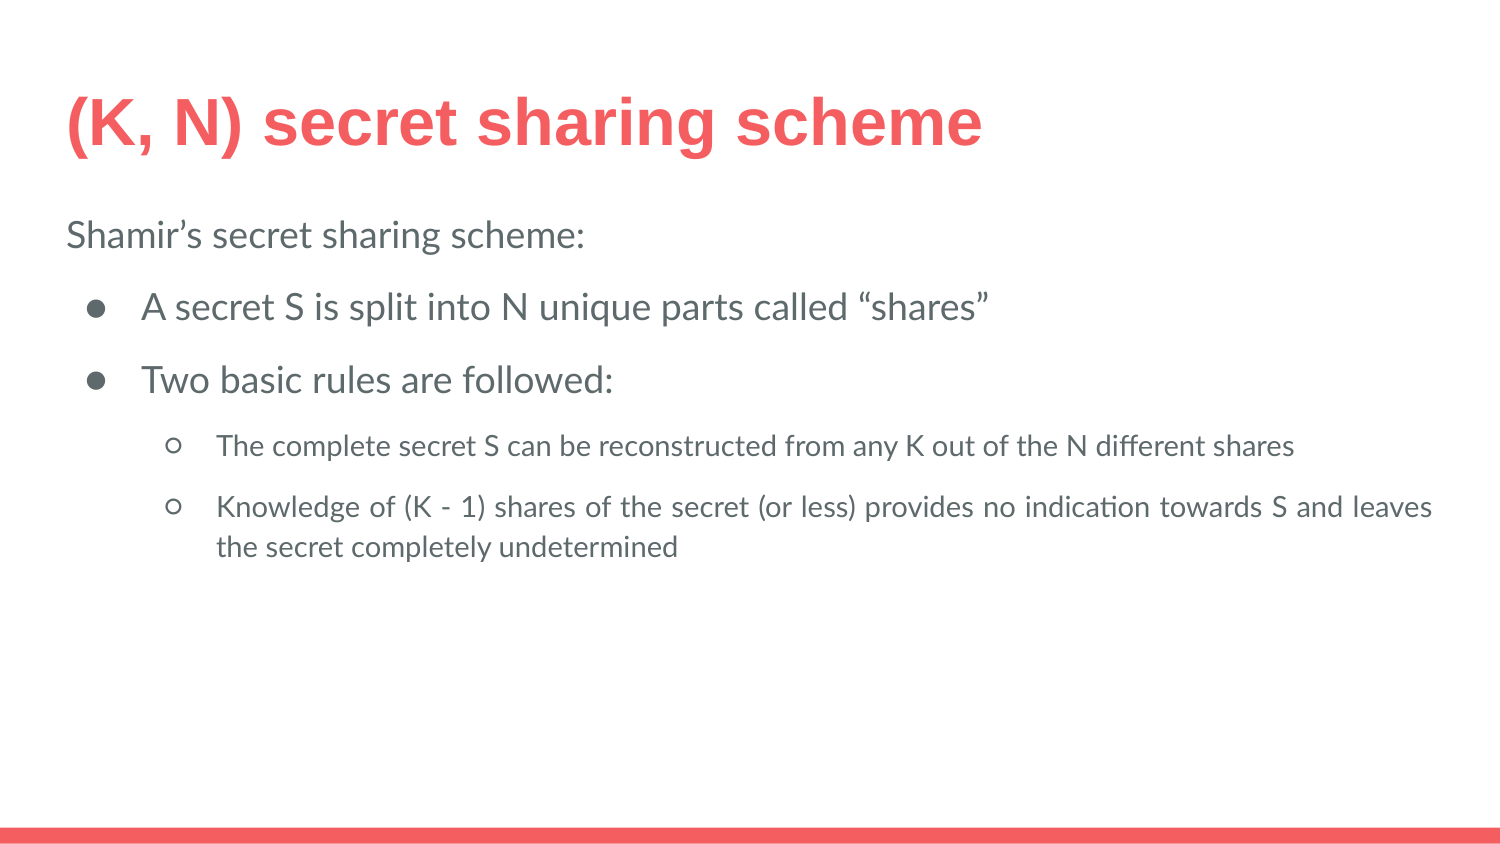

# (K, N) secret sharing scheme
Shamir’s secret sharing scheme:
A secret S is split into N unique parts called “shares”
Two basic rules are followed:
The complete secret S can be reconstructed from any K out of the N different shares
Knowledge of (K - 1) shares of the secret (or less) provides no indication towards S and leaves the secret completely undetermined